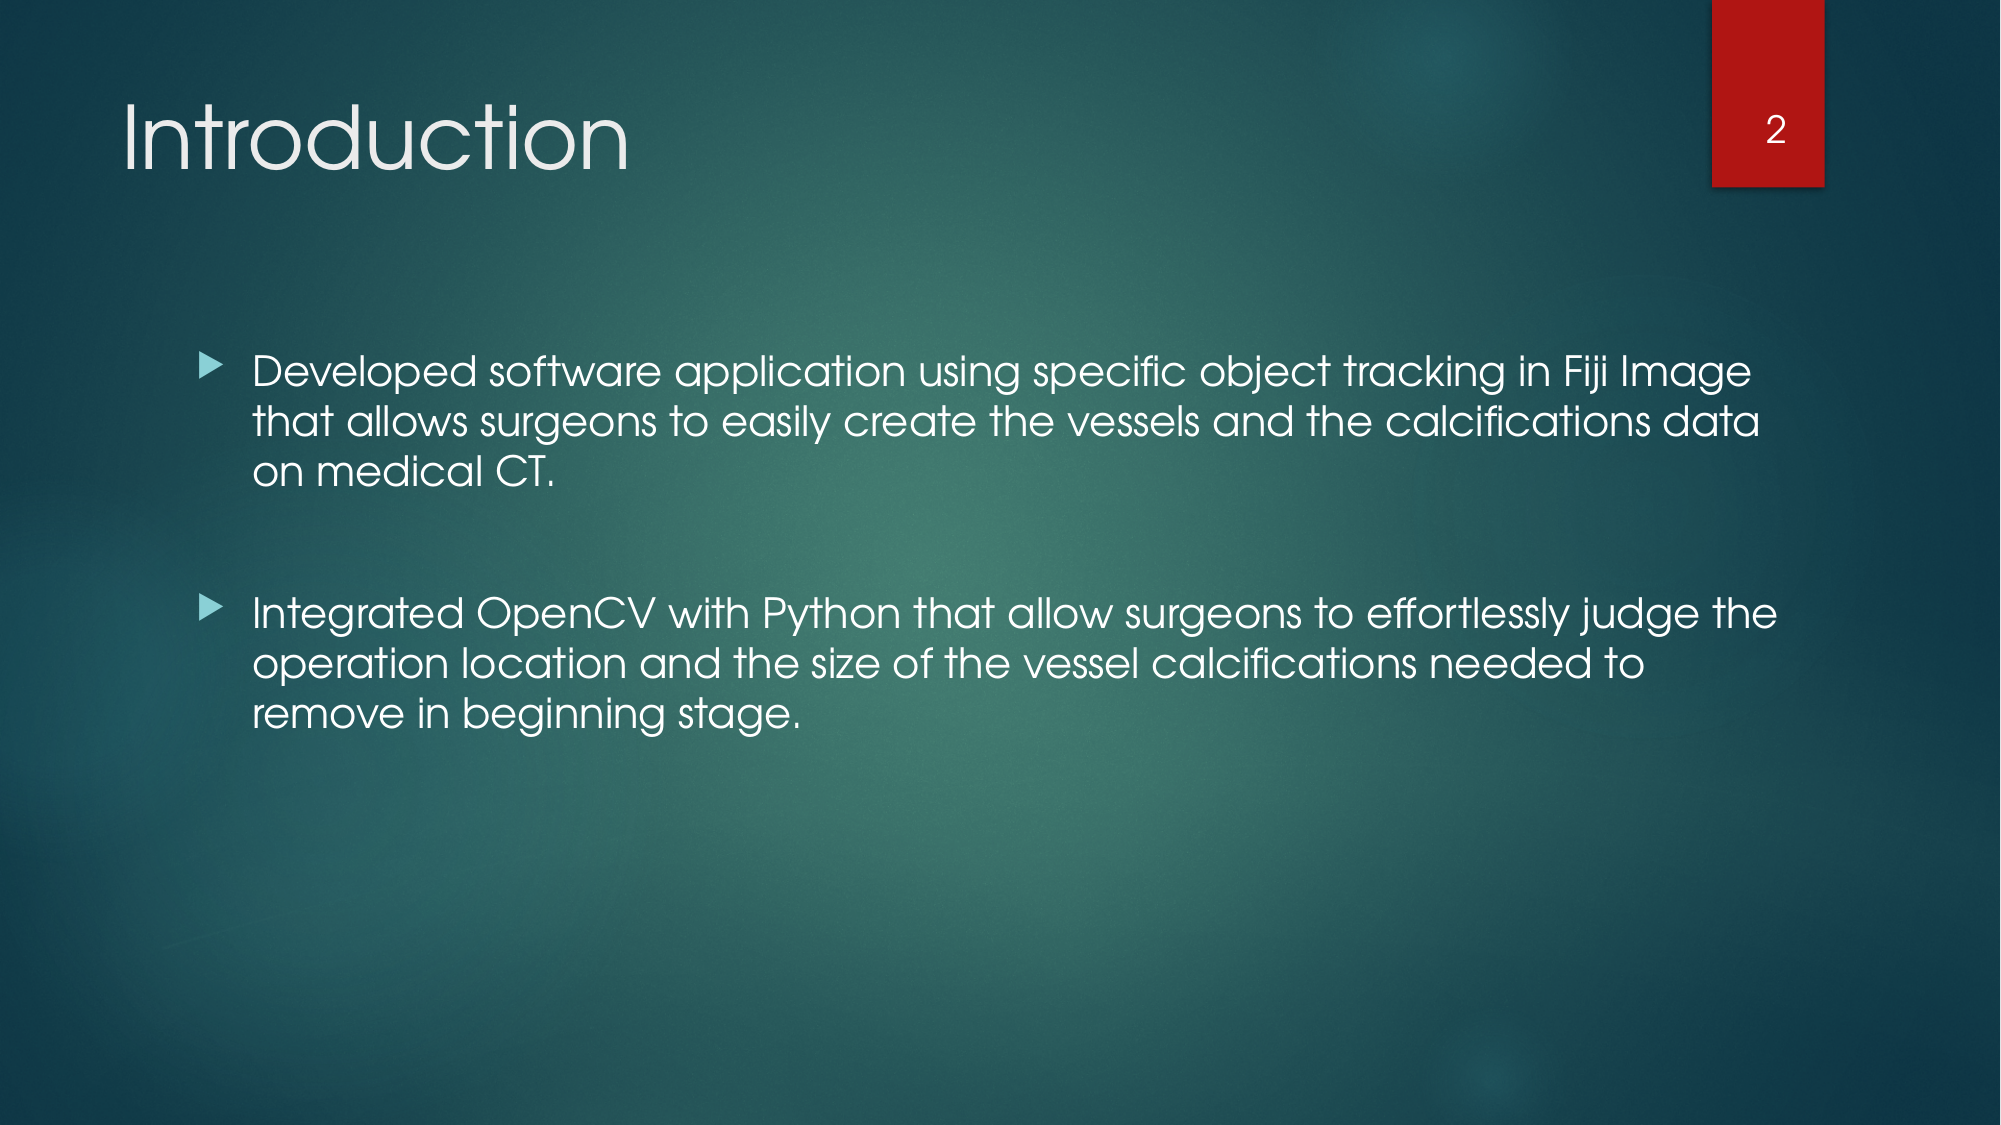

# Introduction
2
Developed software application using specific object tracking in Fiji Image that allows surgeons to easily create the vessels and the calcifications data on medical CT.

Integrated OpenCV with Python that allow surgeons to effortlessly judge the operation location and the size of the vessel calcifications needed to remove in beginning stage.